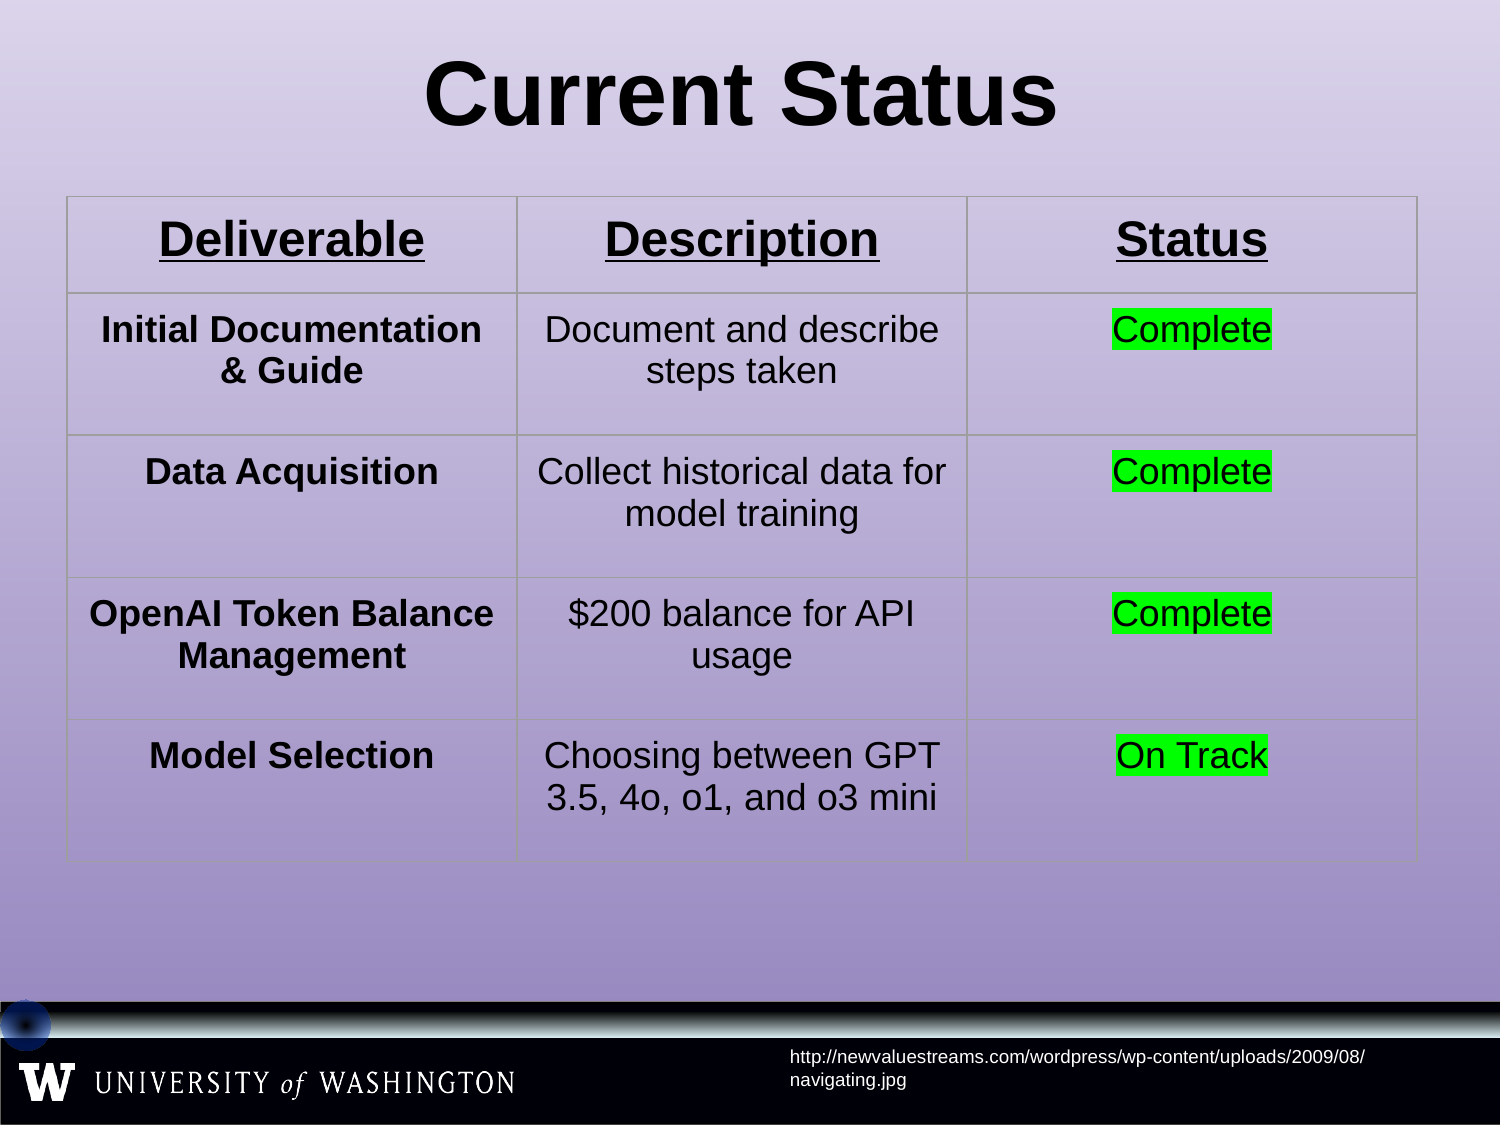

# Current Status
| Deliverable | Description | Status |
| --- | --- | --- |
| Initial Documentation & Guide | Document and describe steps taken | Complete |
| Data Acquisition | Collect historical data for model training | Complete |
| OpenAI Token Balance Management | $200 balance for API usage | Complete |
| Model Selection | Choosing between GPT 3.5, 4o, o1, and o3 mini | On Track |

http://newvaluestreams.com/wordpress/wp-content/uploads/2009/08/navigating.jpg